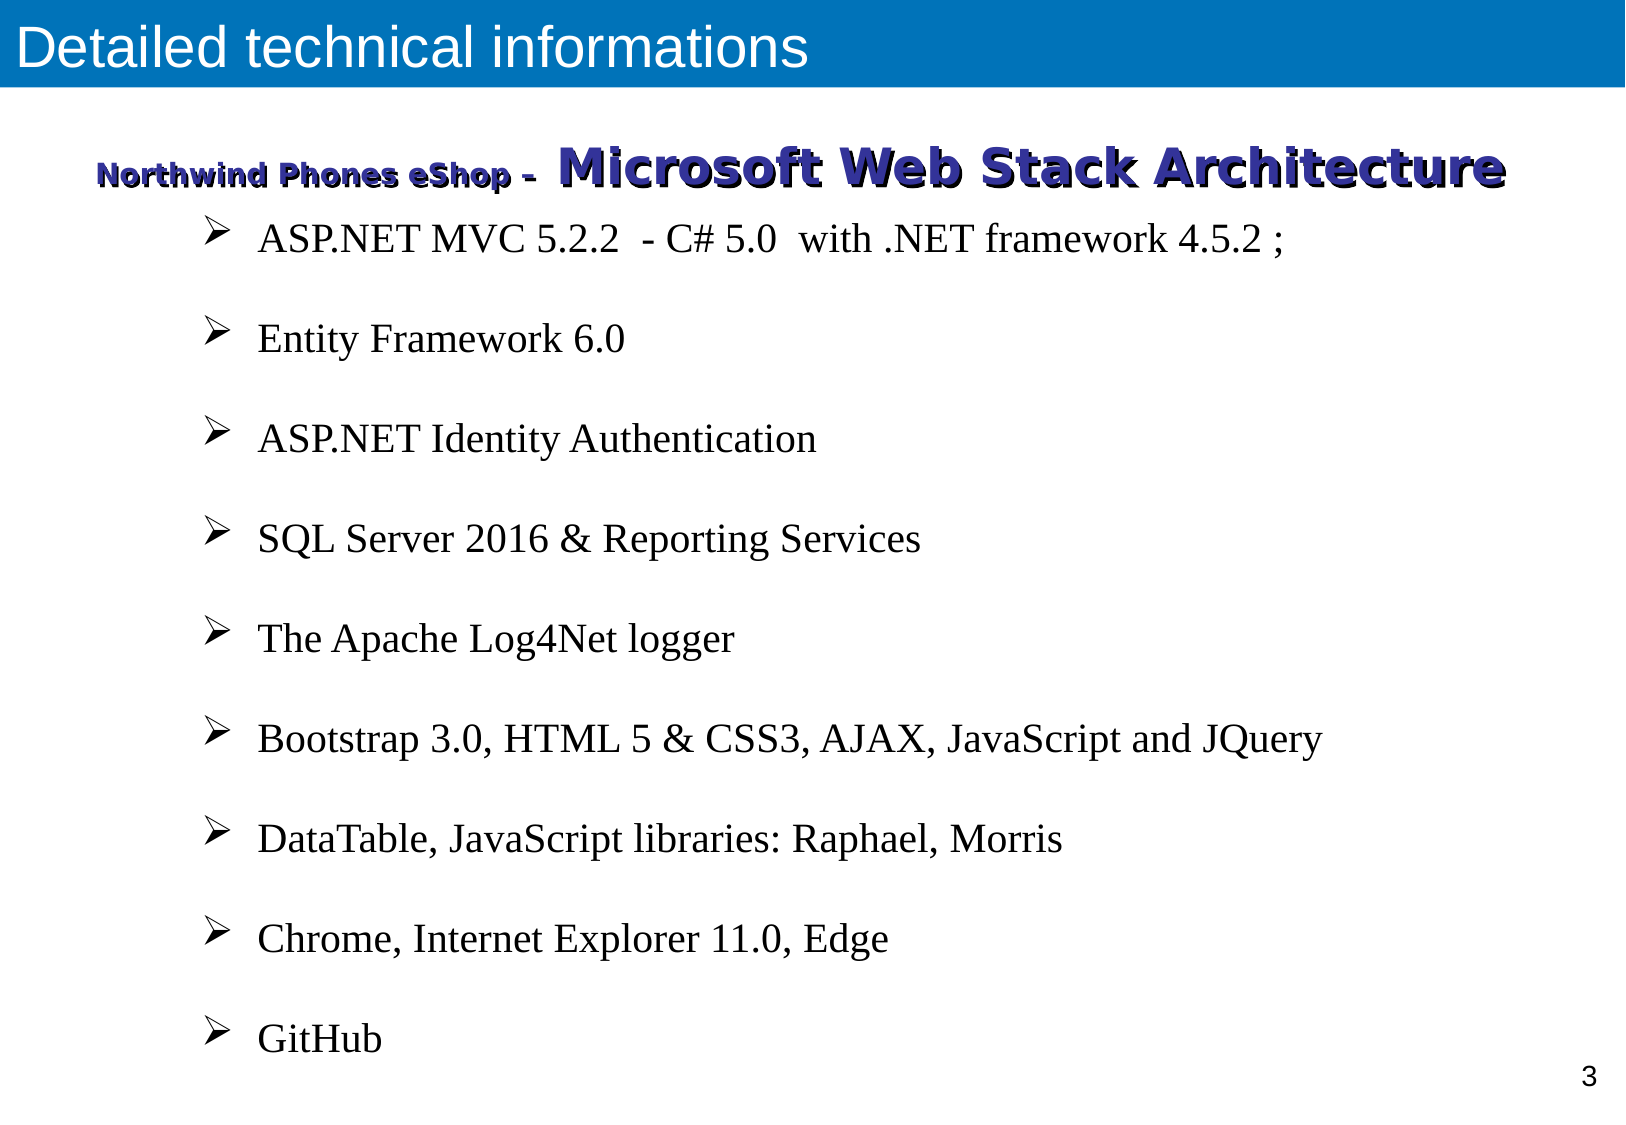

Detailed technical informations

Northwind Phones eShop –  Microsoft Web Stack Architecture
ASP.NET MVC 5.2.2  - C# 5.0  with .NET framework 4.5.2 ;

Entity Framework 6.0

ASP.NET Identity Authentication

SQL Server 2016 & Reporting Services

The Apache Log4Net logger

Bootstrap 3.0, HTML 5 & CSS3, AJAX, JavaScript and JQuery

DataTable, JavaScript libraries: Raphael, Morris

Chrome, Internet Explorer 11.0, Edge

GitHub
3